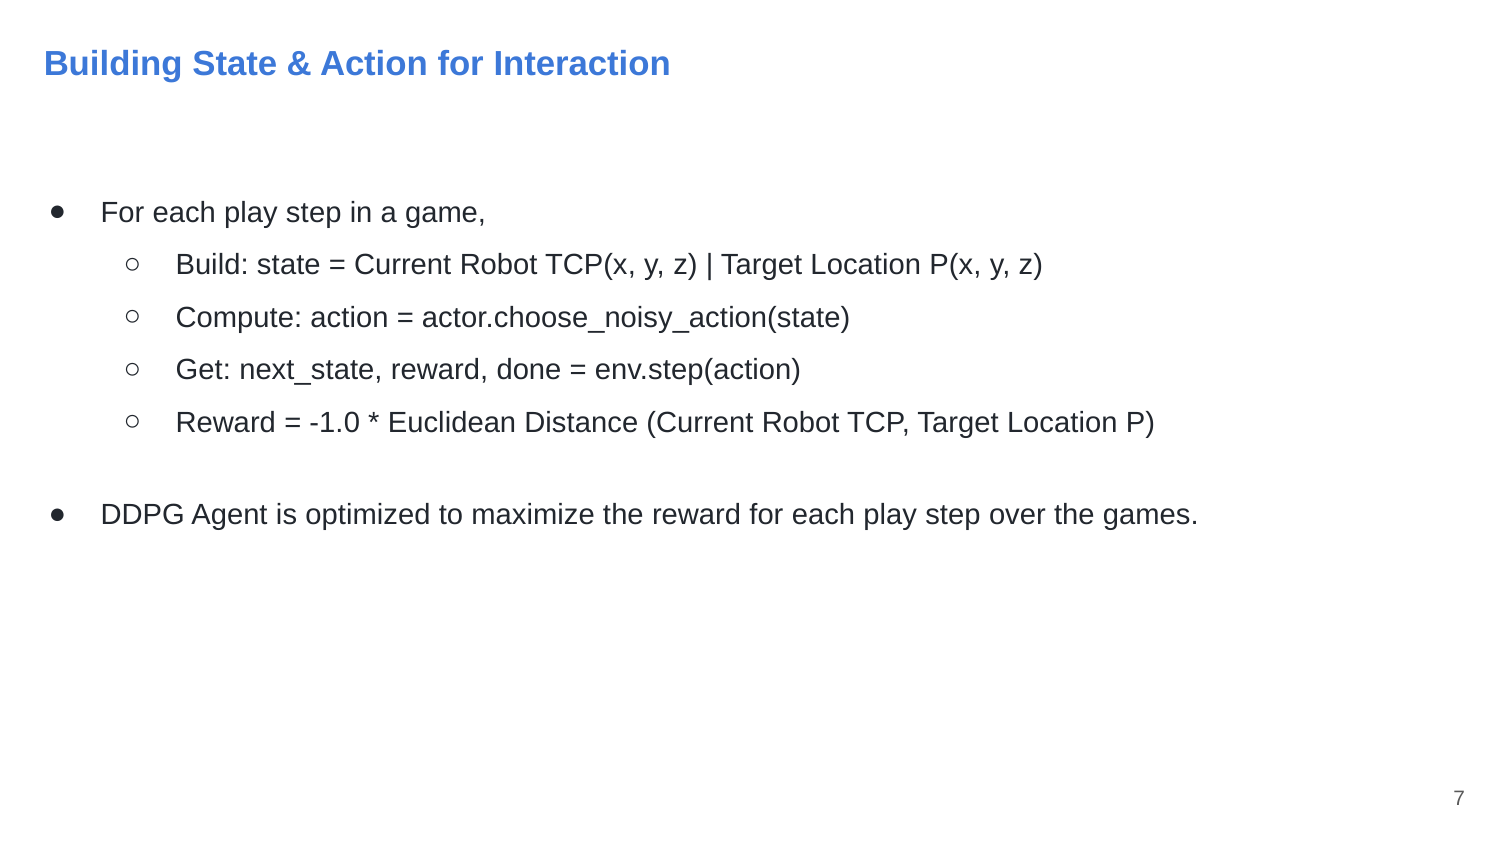

# Building State & Action for Interaction
For each play step in a game,
Build: state = Current Robot TCP(x, y, z) | Target Location P(x, y, z)
Compute: action = actor.choose_noisy_action(state)
Get: next_state, reward, done = env.step(action)
Reward = -1.0 * Euclidean Distance (Current Robot TCP, Target Location P)
DDPG Agent is optimized to maximize the reward for each play step over the games.

7